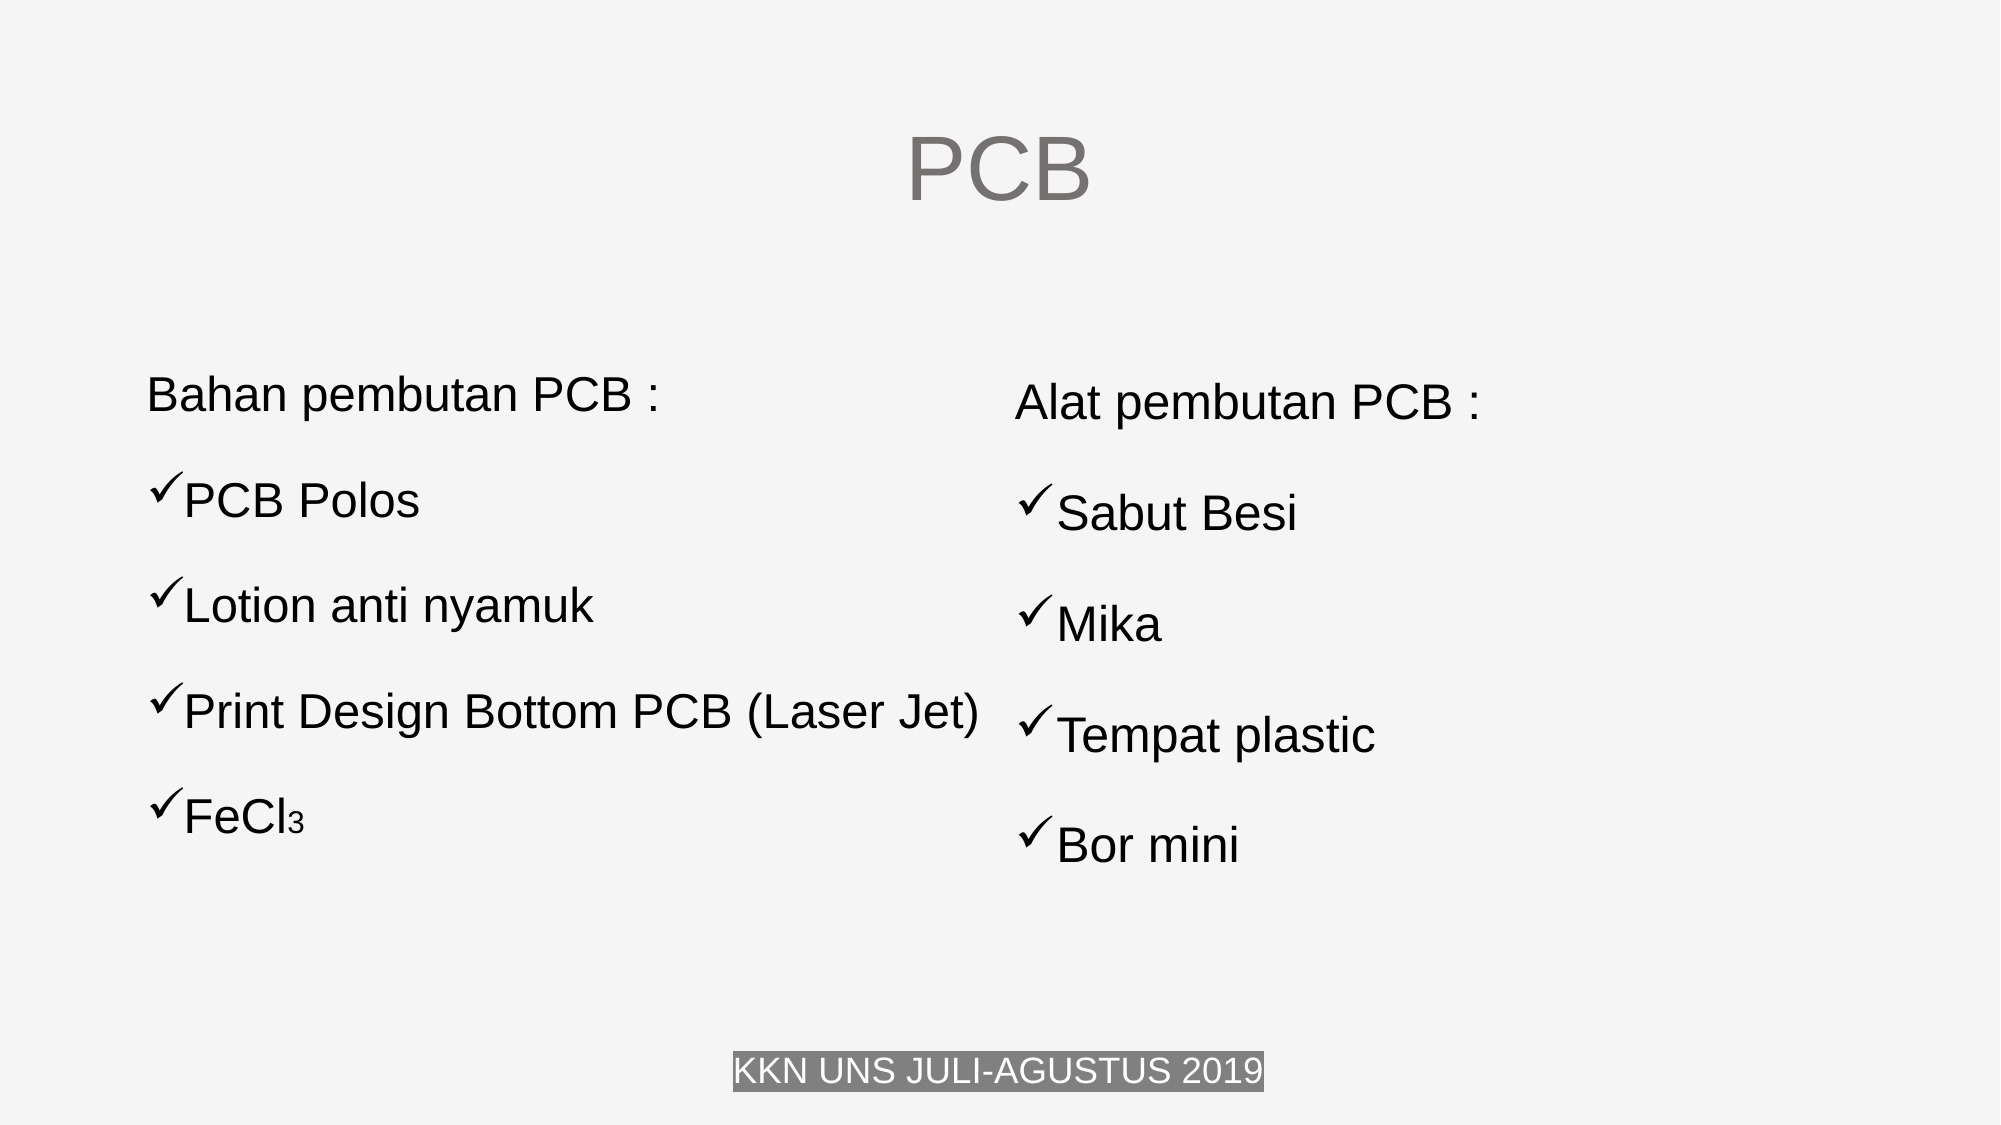

# PCB
Bahan pembutan PCB :
PCB Polos
Lotion anti nyamuk
Print Design Bottom PCB (Laser Jet)
FeCl3
Alat pembutan PCB :
Sabut Besi
Mika
Tempat plastic
Bor mini